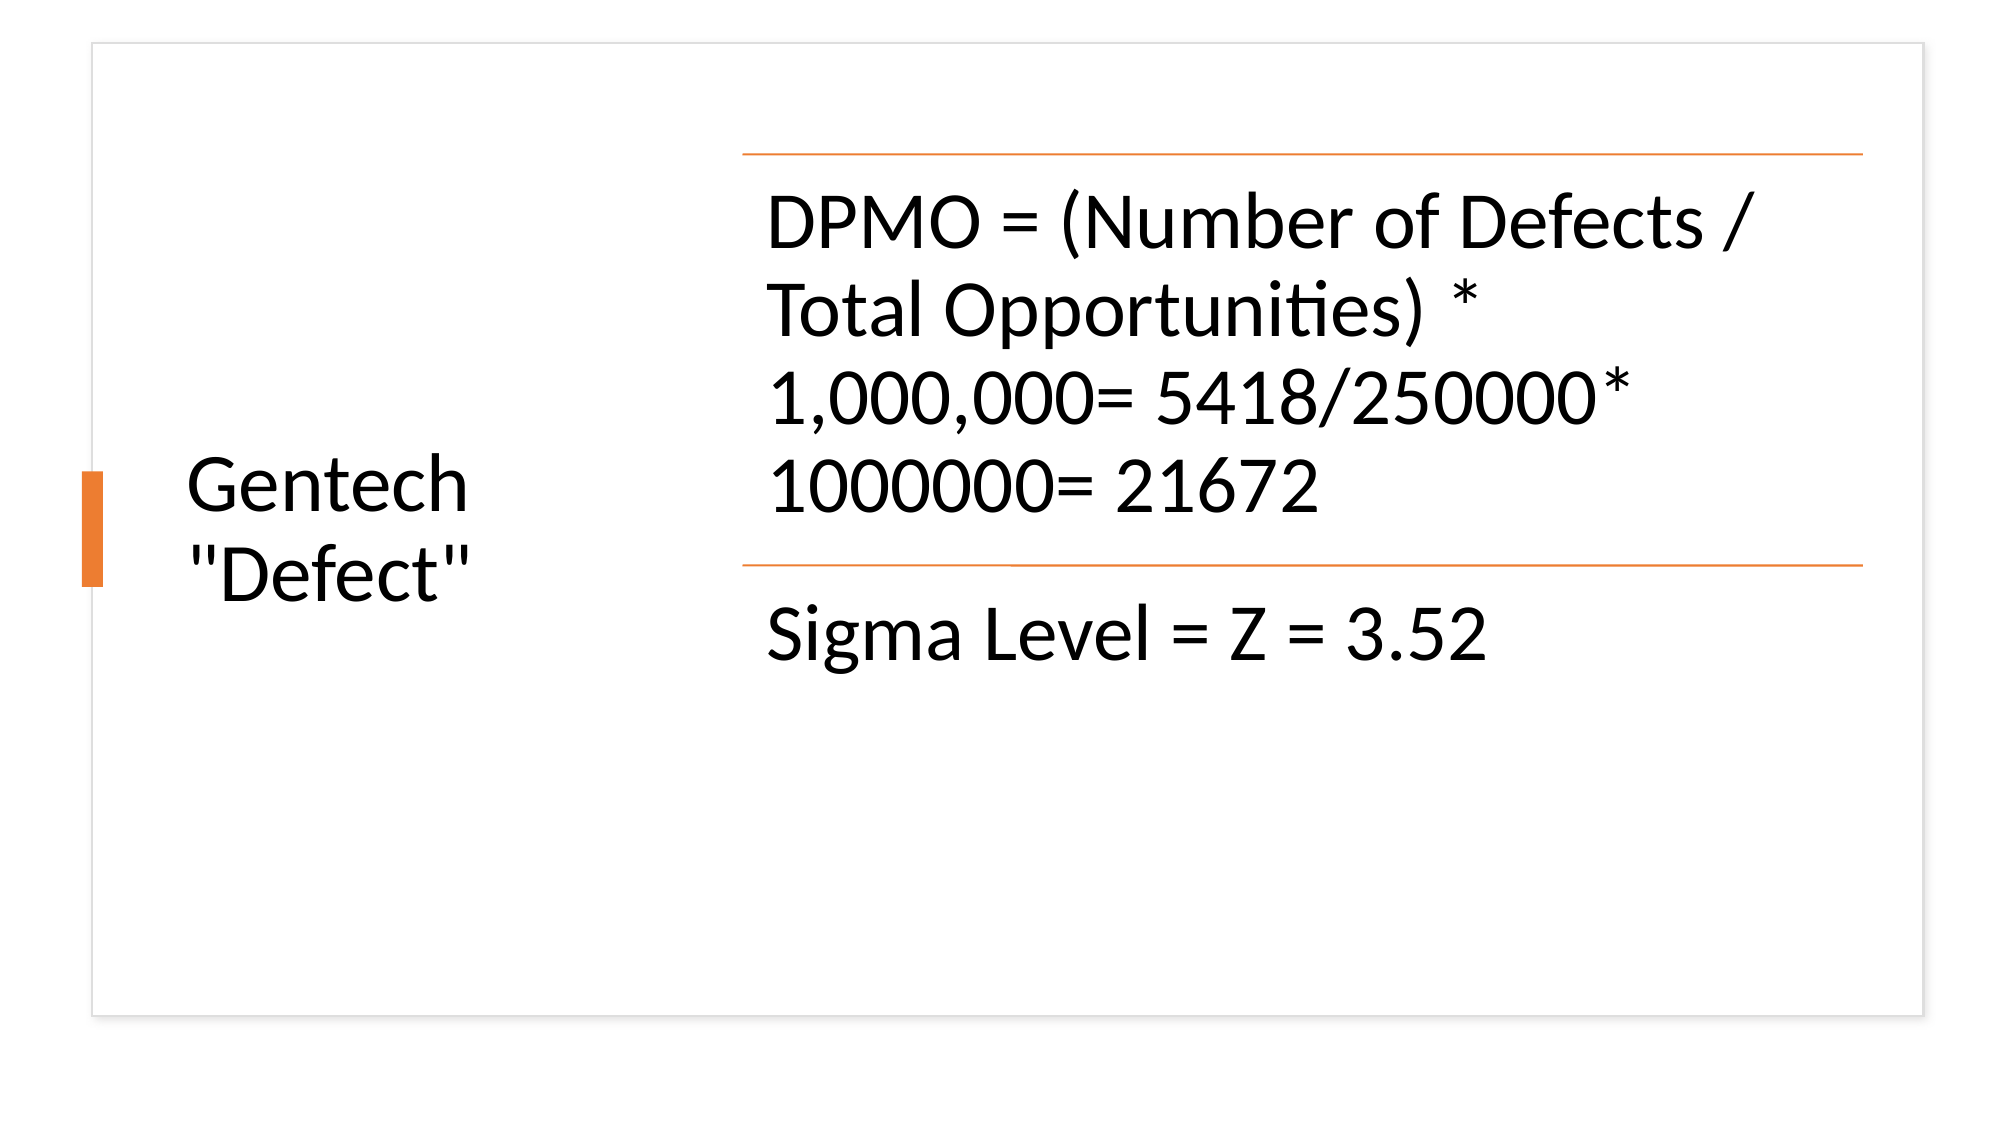

# Gentech "Defect"
DPMO = (Number of Defects / Total Opportunities) * 1,000,000= 5418/250000* 1000000= 21672
Sigma Level = Z = 3.52